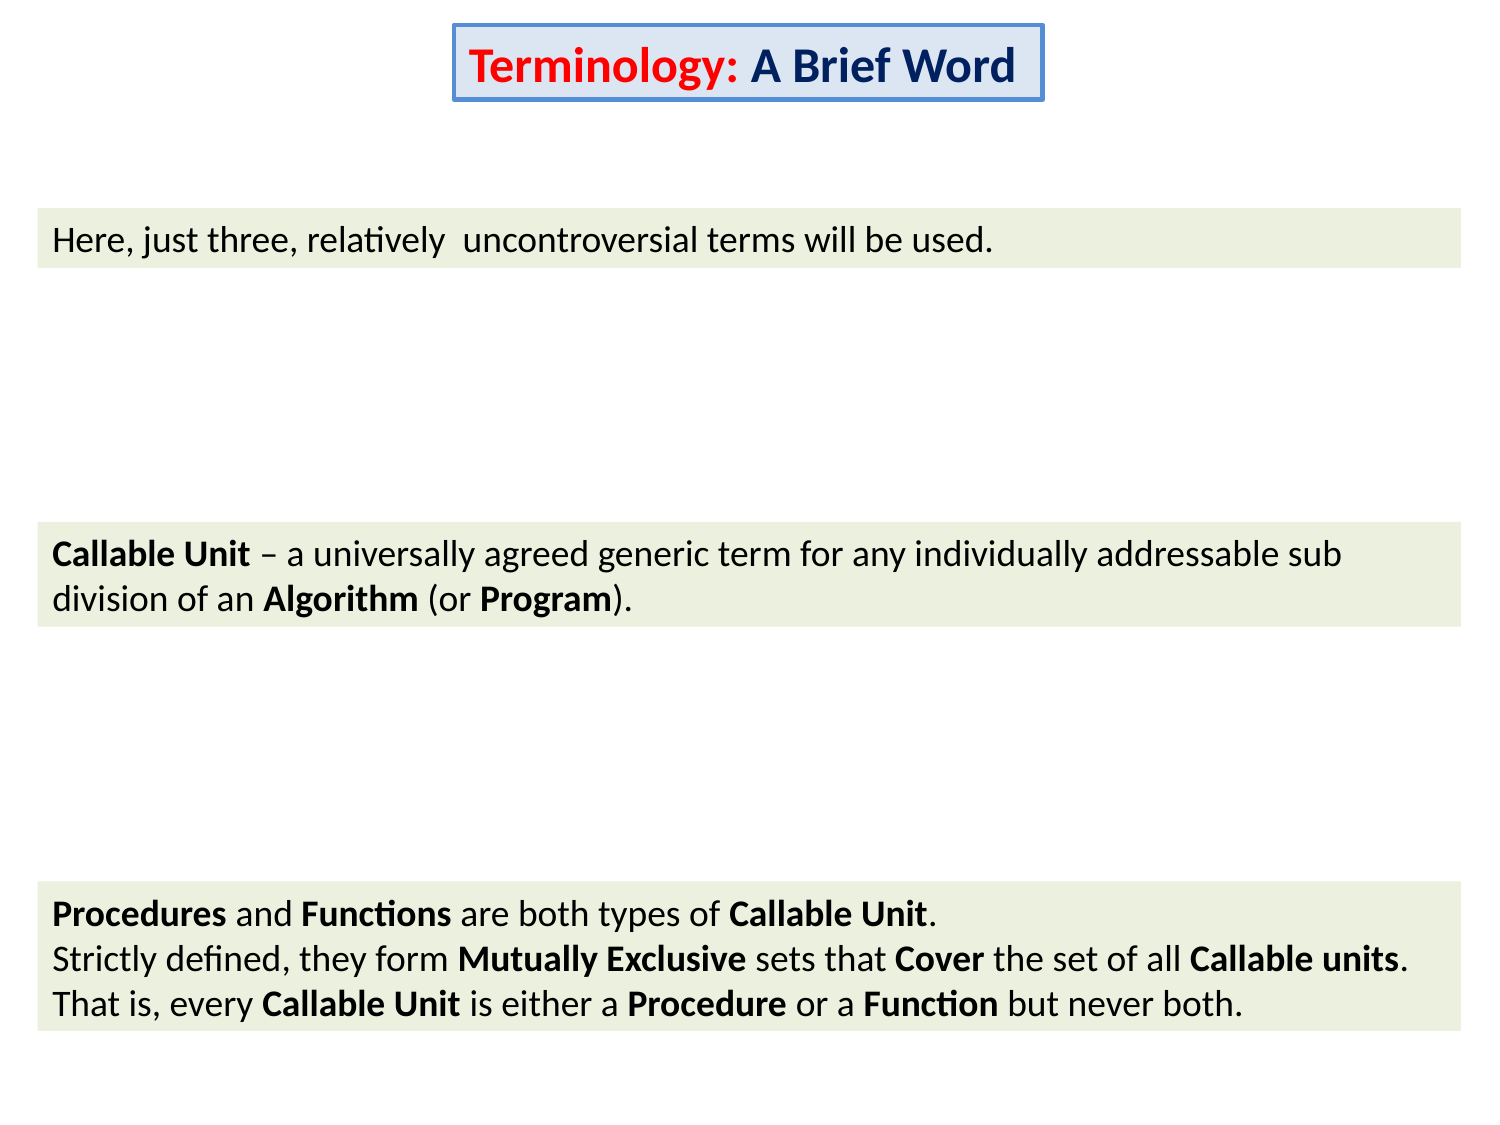

Terminology: A Brief Word
Here, just three, relatively  uncontroversial terms will be used.
Callable Unit – a universally agreed generic term for any individually addressable sub division of an Algorithm (or Program).
Procedures and Functions are both types of Callable Unit.
Strictly defined, they form Mutually Exclusive sets that Cover the set of all Callable units. That is, every Callable Unit is either a Procedure or a Function but never both.